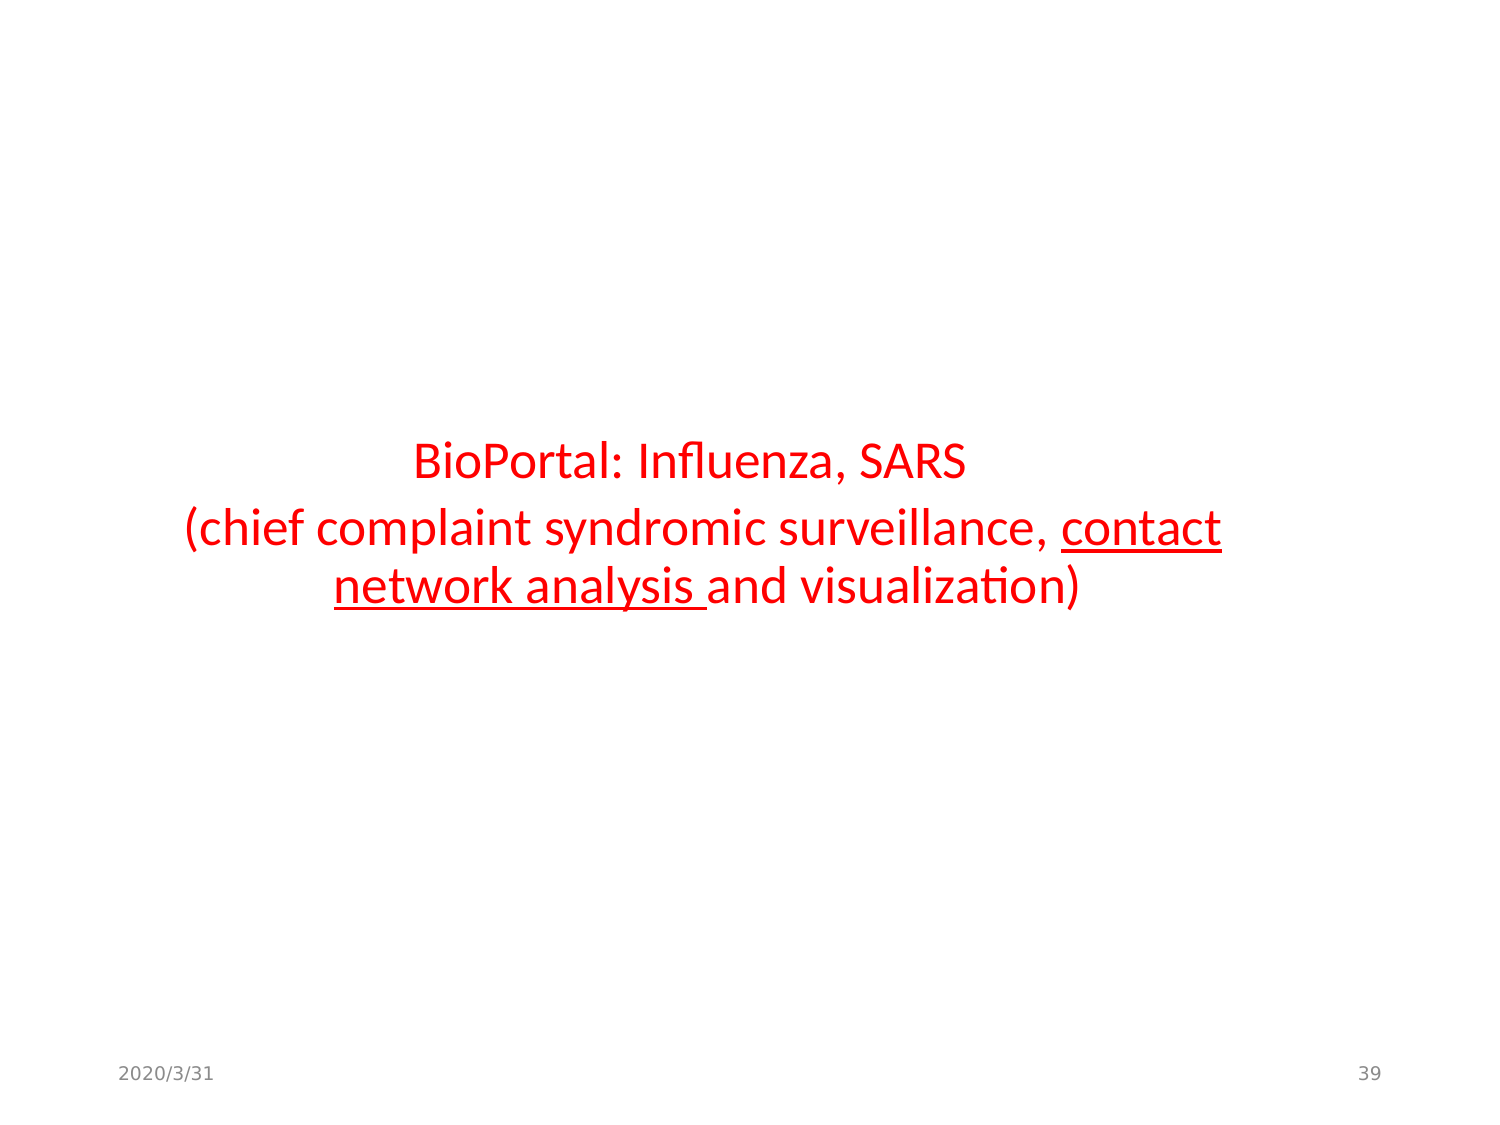

BioPortal: Influenza, SARS
(chief complaint syndromic surveillance, contact network analysis and visualization)
2020/3/31
39